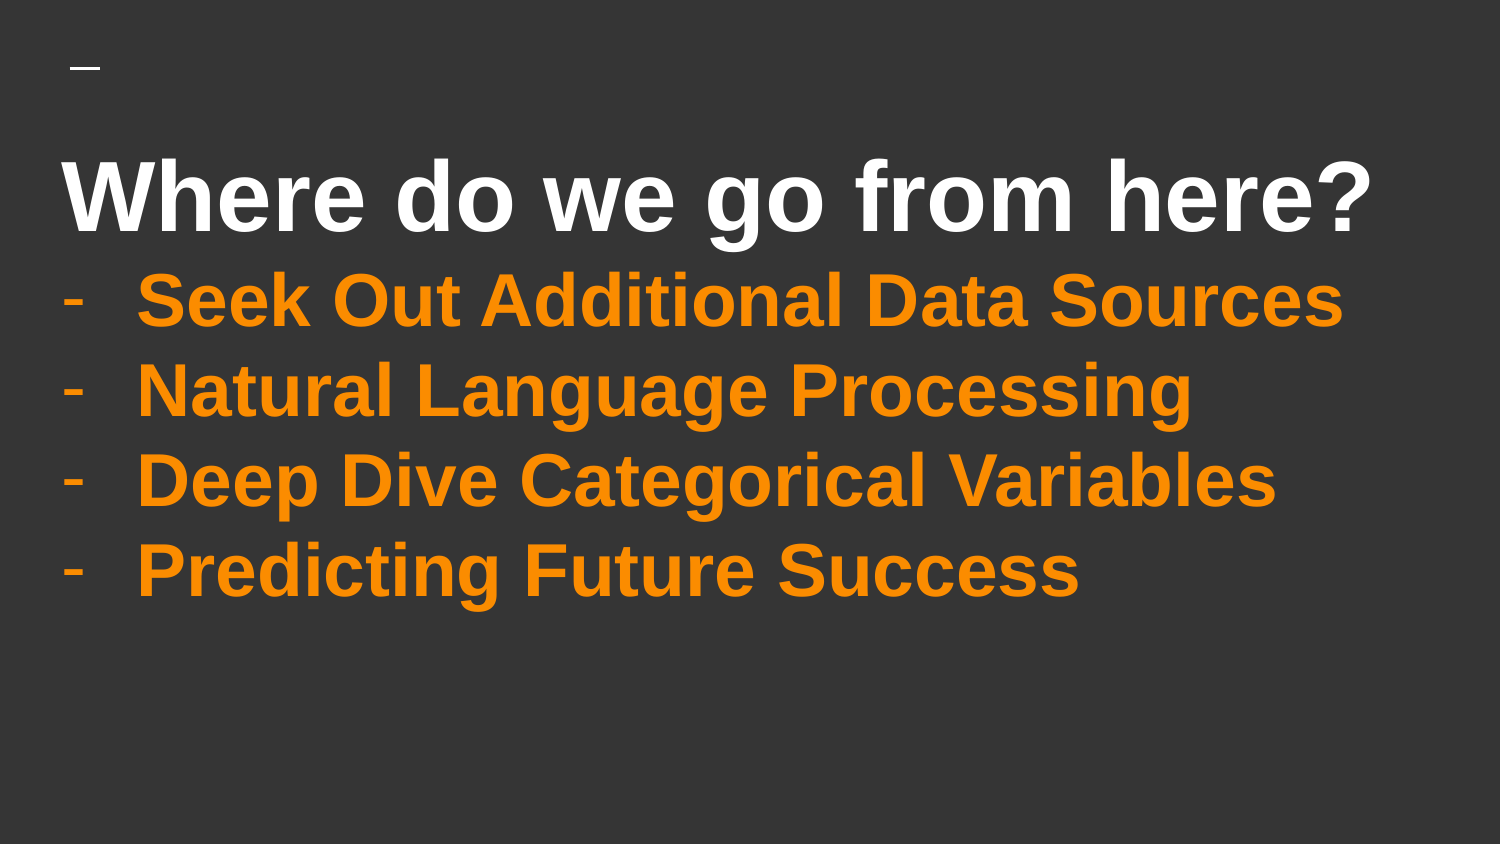

# Where do we go from here?
Seek Out Additional Data Sources
Natural Language Processing
Deep Dive Categorical Variables
Predicting Future Success